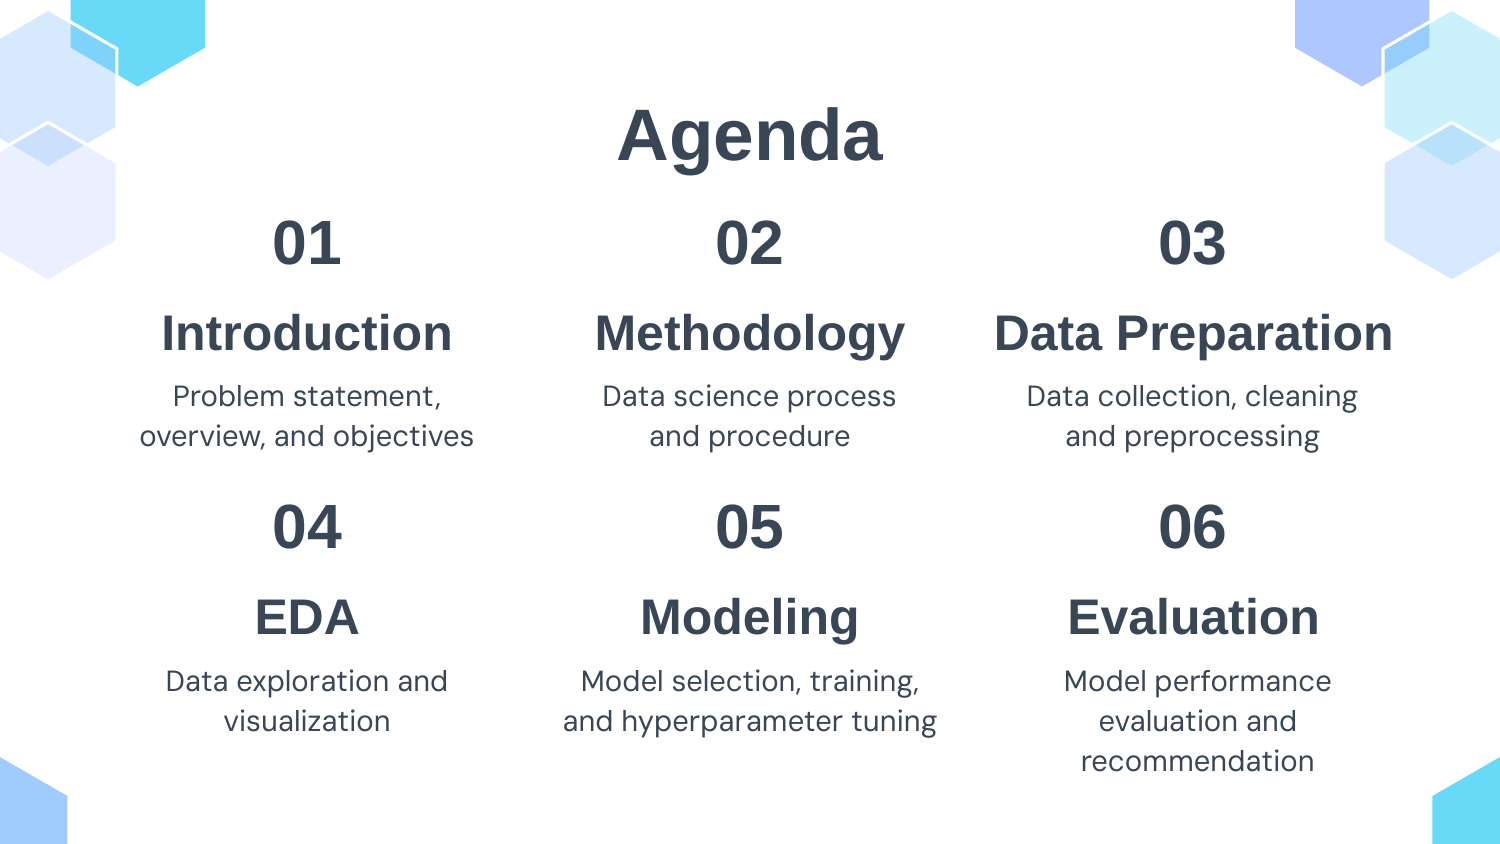

# Agenda
01
02
03
Data Preparation
Introduction
Methodology
Problem statement, overview, and objectives
Data science process and procedure
Data collection, cleaning and preprocessing
04
05
06
EDA
Modeling
Evaluation
Data exploration and visualization
Model selection, training, and hyperparameter tuning
Model performance evaluation and recommendation